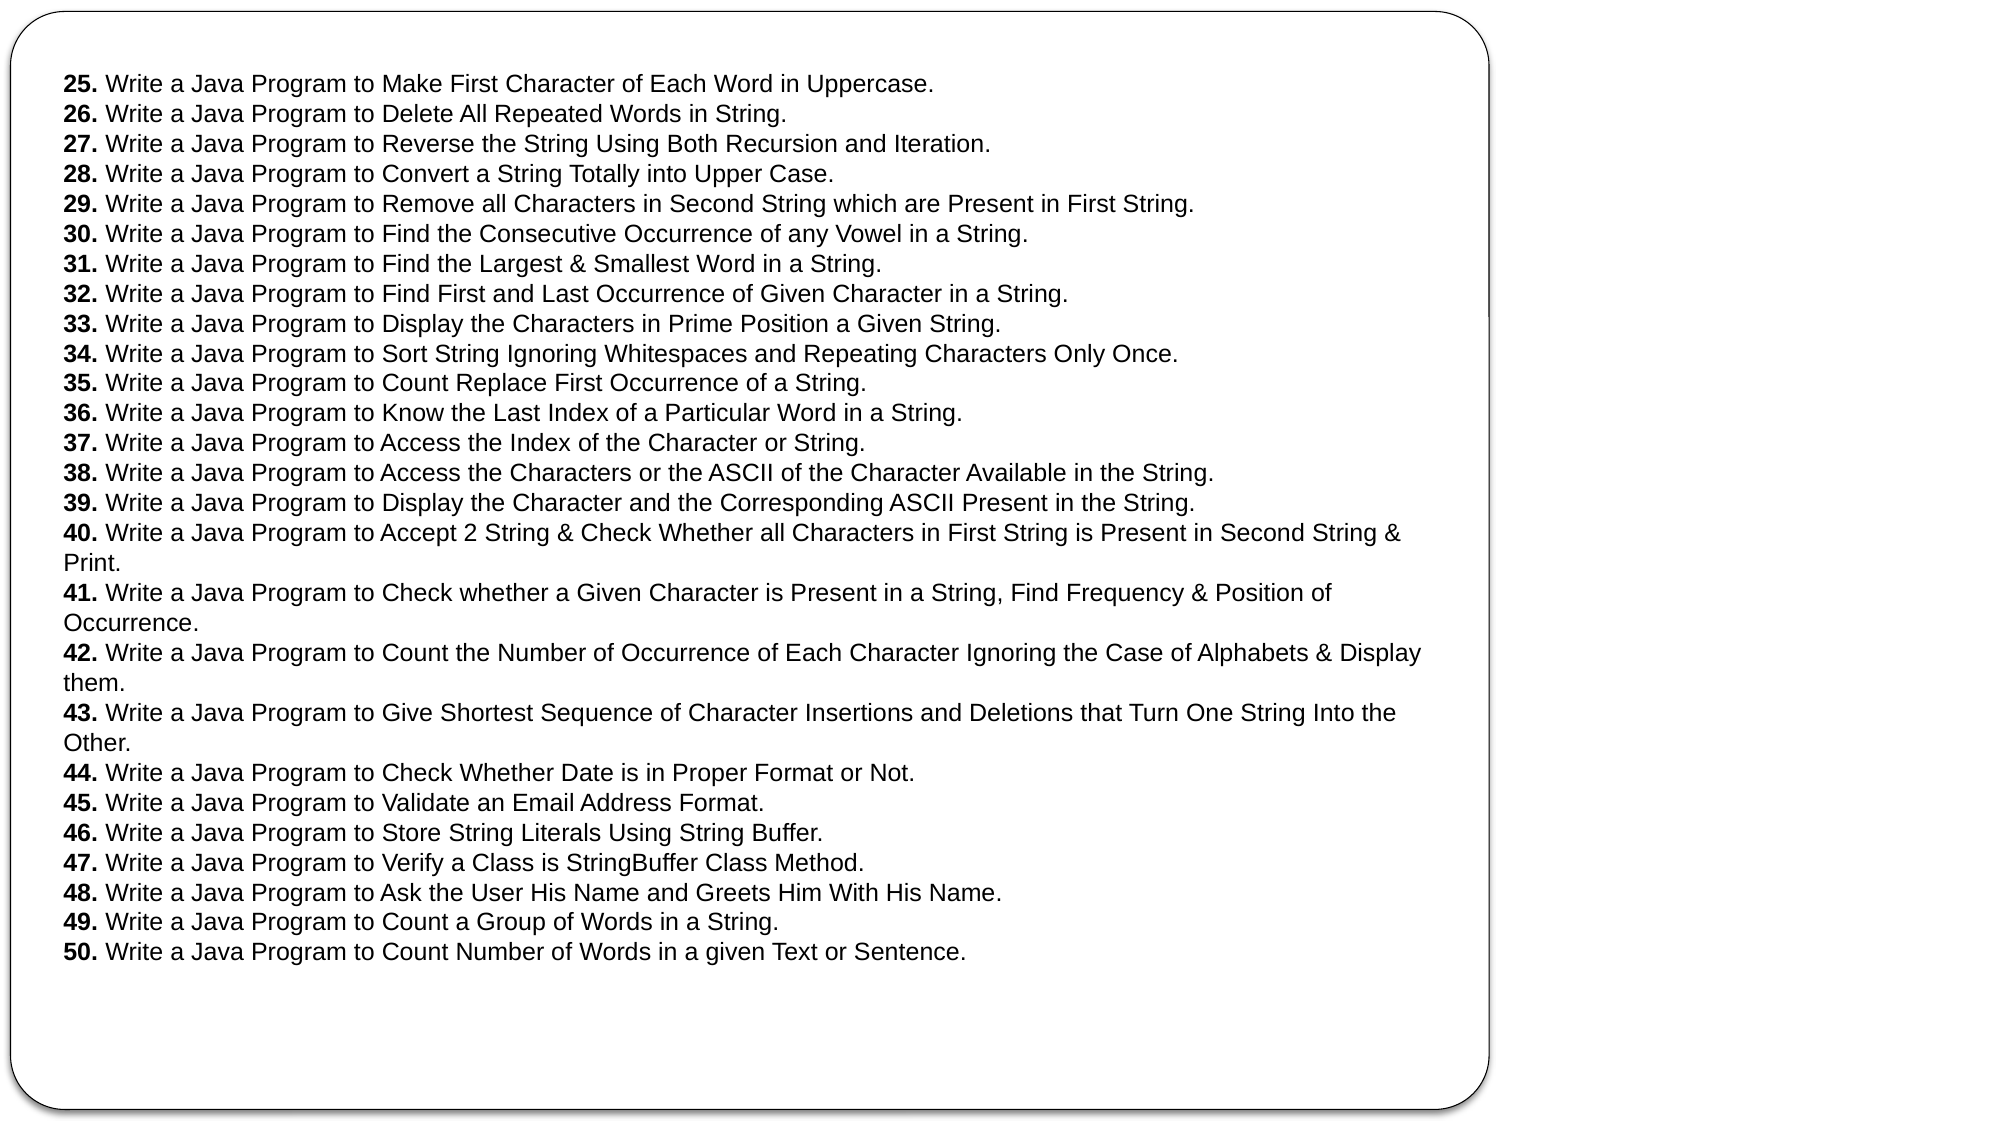

25. Write a Java Program to Make First Character of Each Word in Uppercase.
26. Write a Java Program to Delete All Repeated Words in String.
27. Write a Java Program to Reverse the String Using Both Recursion and Iteration.
28. Write a Java Program to Convert a String Totally into Upper Case.
29. Write a Java Program to Remove all Characters in Second String which are Present in First String.
30. Write a Java Program to Find the Consecutive Occurrence of any Vowel in a String.
31. Write a Java Program to Find the Largest & Smallest Word in a String.
32. Write a Java Program to Find First and Last Occurrence of Given Character in a String.
33. Write a Java Program to Display the Characters in Prime Position a Given String.
34. Write a Java Program to Sort String Ignoring Whitespaces and Repeating Characters Only Once.
35. Write a Java Program to Count Replace First Occurrence of a String.
36. Write a Java Program to Know the Last Index of a Particular Word in a String.
37. Write a Java Program to Access the Index of the Character or String.
38. Write a Java Program to Access the Characters or the ASCII of the Character Available in the String.
39. Write a Java Program to Display the Character and the Corresponding ASCII Present in the String.
40. Write a Java Program to Accept 2 String & Check Whether all Characters in First String is Present in Second String & Print.
41. Write a Java Program to Check whether a Given Character is Present in a String, Find Frequency & Position of Occurrence.
42. Write a Java Program to Count the Number of Occurrence of Each Character Ignoring the Case of Alphabets & Display them.
43. Write a Java Program to Give Shortest Sequence of Character Insertions and Deletions that Turn One String Into the Other.
44. Write a Java Program to Check Whether Date is in Proper Format or Not.
45. Write a Java Program to Validate an Email Address Format.
46. Write a Java Program to Store String Literals Using String Buffer.
47. Write a Java Program to Verify a Class is StringBuffer Class Method.
48. Write a Java Program to Ask the User His Name and Greets Him With His Name.
49. Write a Java Program to Count a Group of Words in a String.
50. Write a Java Program to Count Number of Words in a given Text or Sentence.